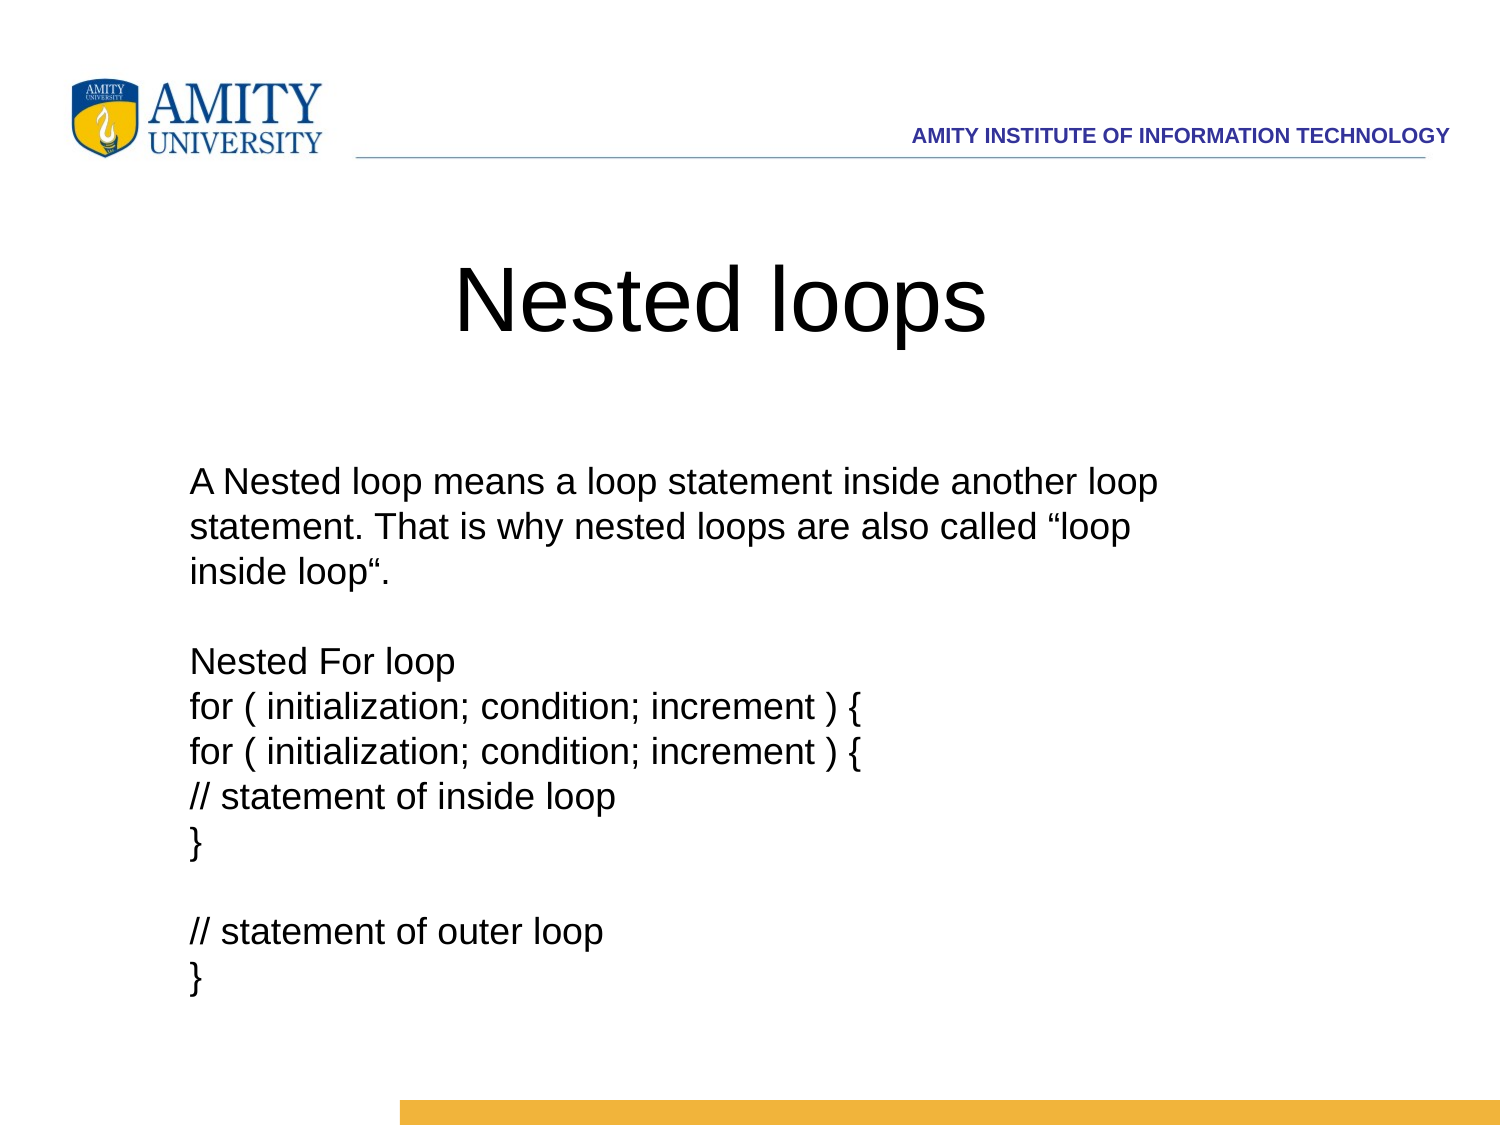

# Nested loops
A Nested loop means a loop statement inside another loop statement. That is why nested loops are also called “loop inside loop“.

Nested For loop
for ( initialization; condition; increment ) {
for ( initialization; condition; increment ) {
// statement of inside loop
}

// statement of outer loop
}